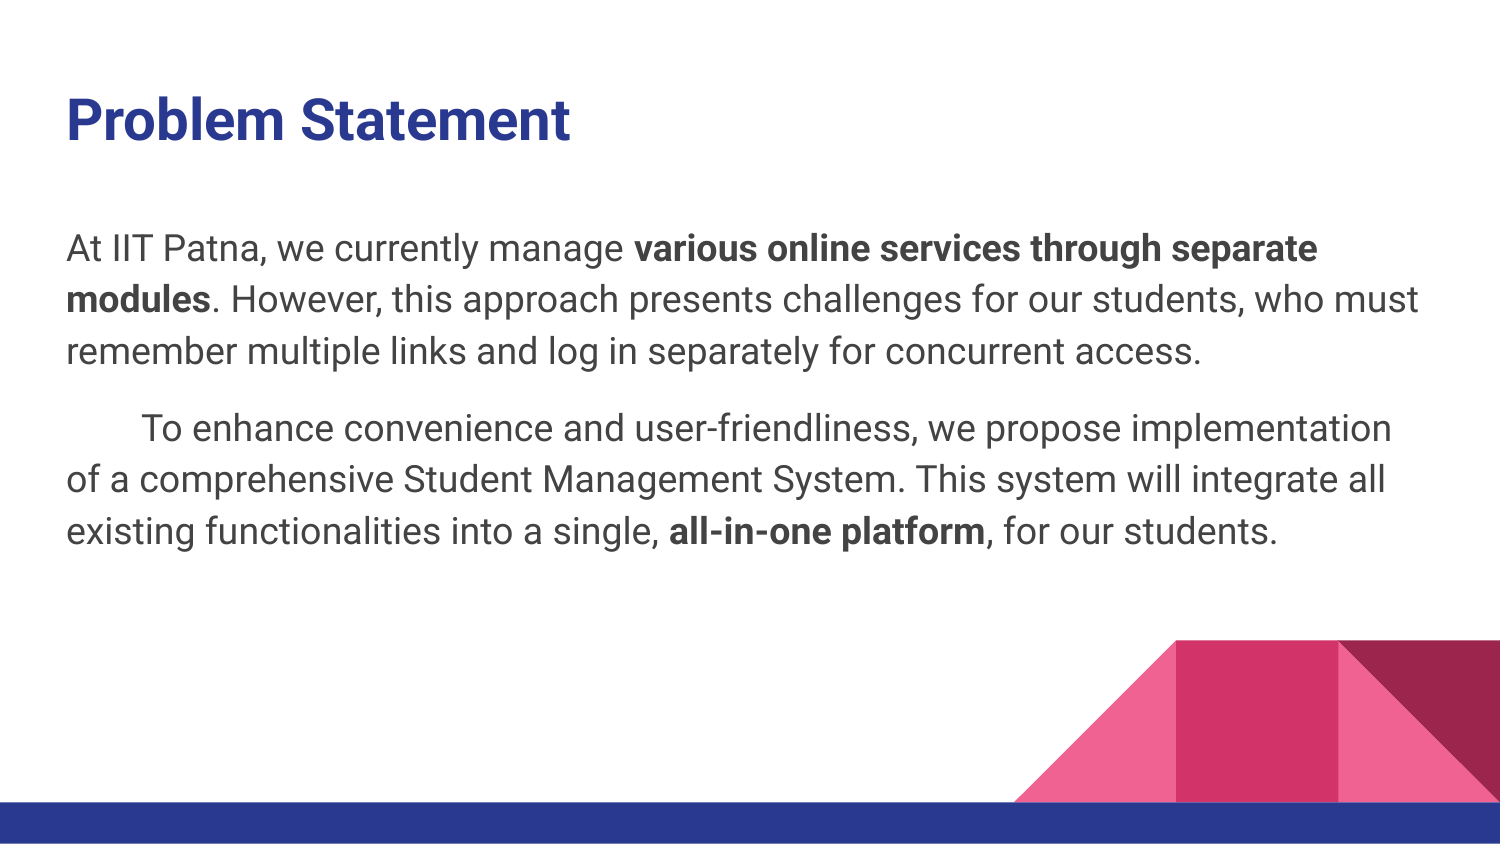

# Problem Statement
At IIT Patna, we currently manage various online services through separate modules. However, this approach presents challenges for our students, who must remember multiple links and log in separately for concurrent access.
To enhance convenience and user-friendliness, we propose implementation of a comprehensive Student Management System. This system will integrate all existing functionalities into a single, all-in-one platform, for our students.